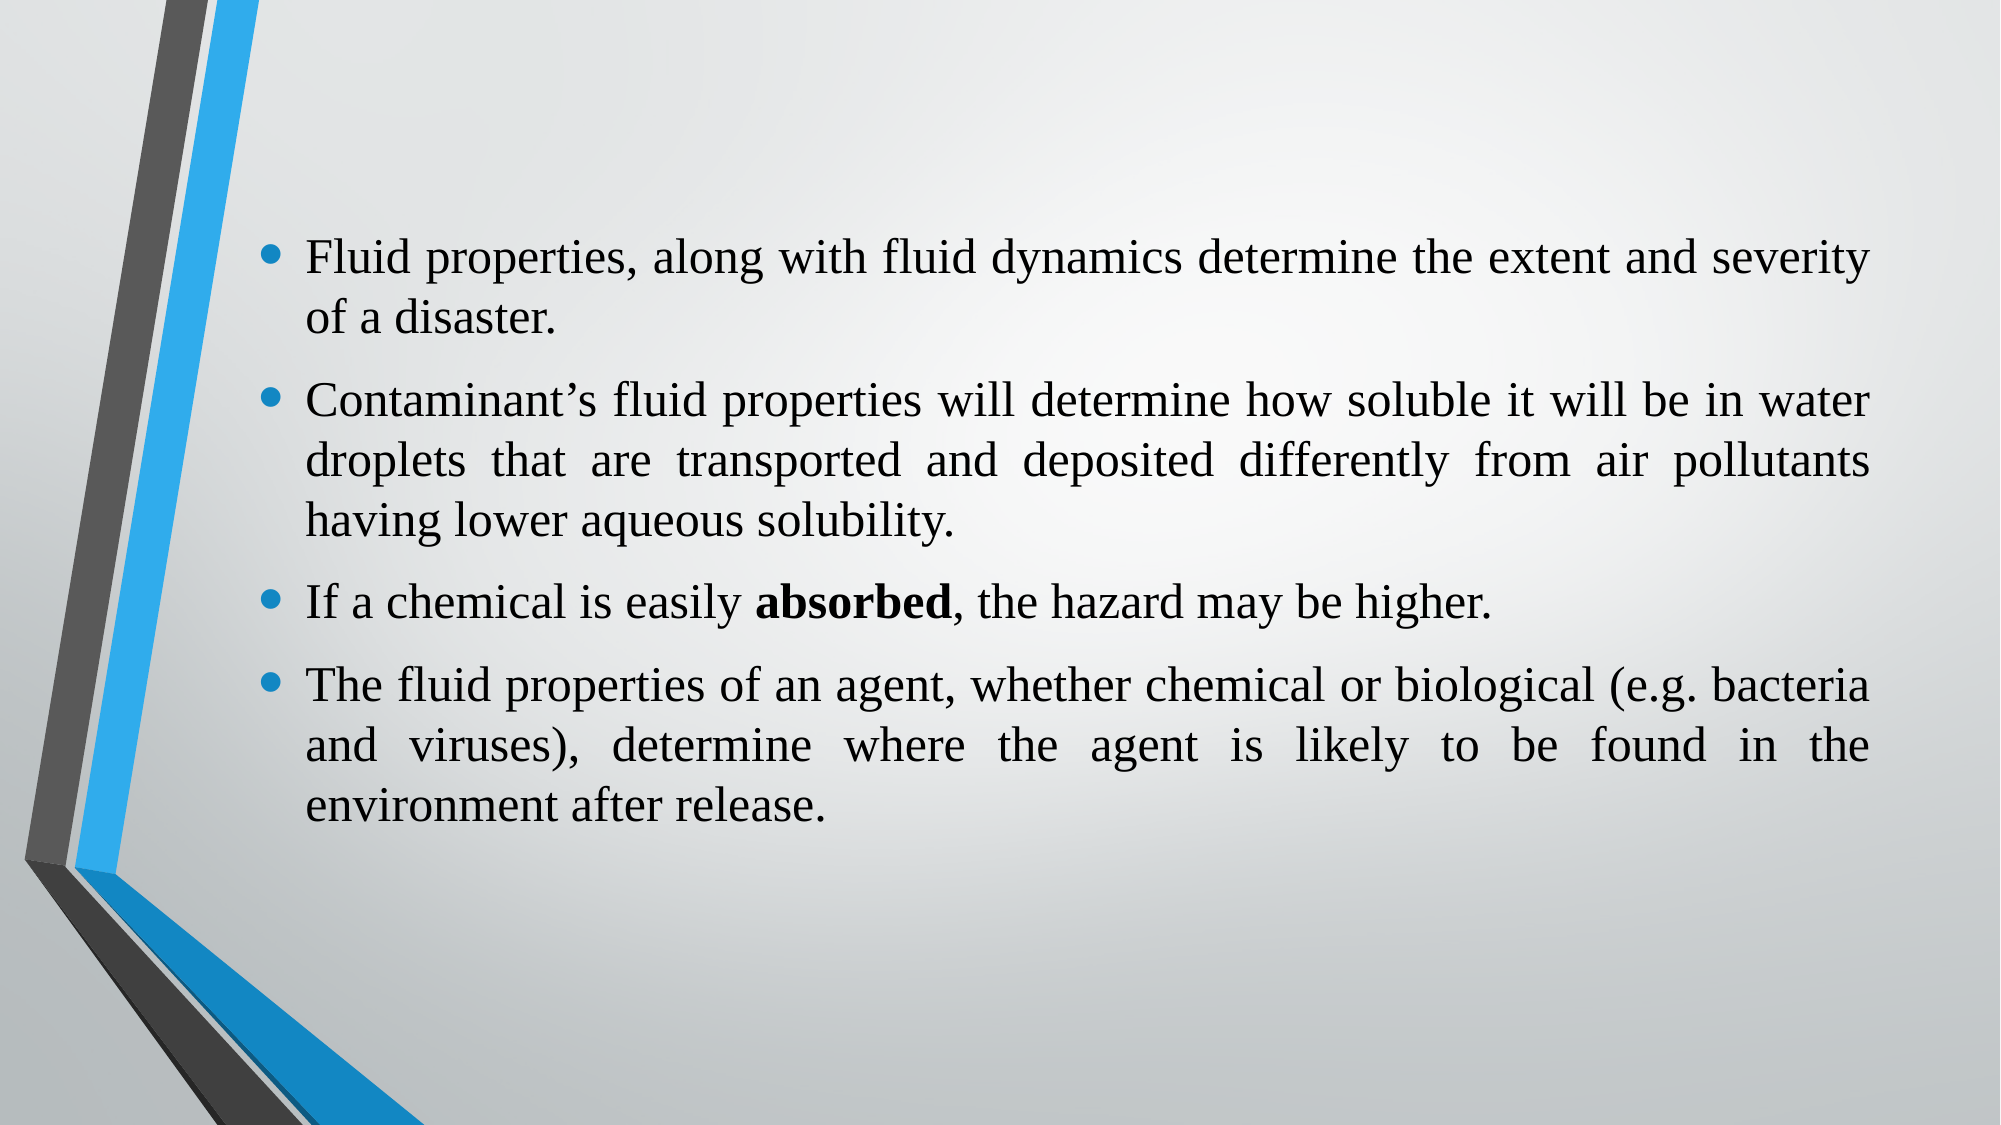

Fluid properties, along with fluid dynamics determine the extent and severity of a disaster.
Contaminant’s fluid properties will determine how soluble it will be in water droplets that are transported and deposited differently from air pollutants having lower aqueous solubility.
If a chemical is easily absorbed, the hazard may be higher.
The fluid properties of an agent, whether chemical or biological (e.g. bacteria and viruses), determine where the agent is likely to be found in the environment after release.